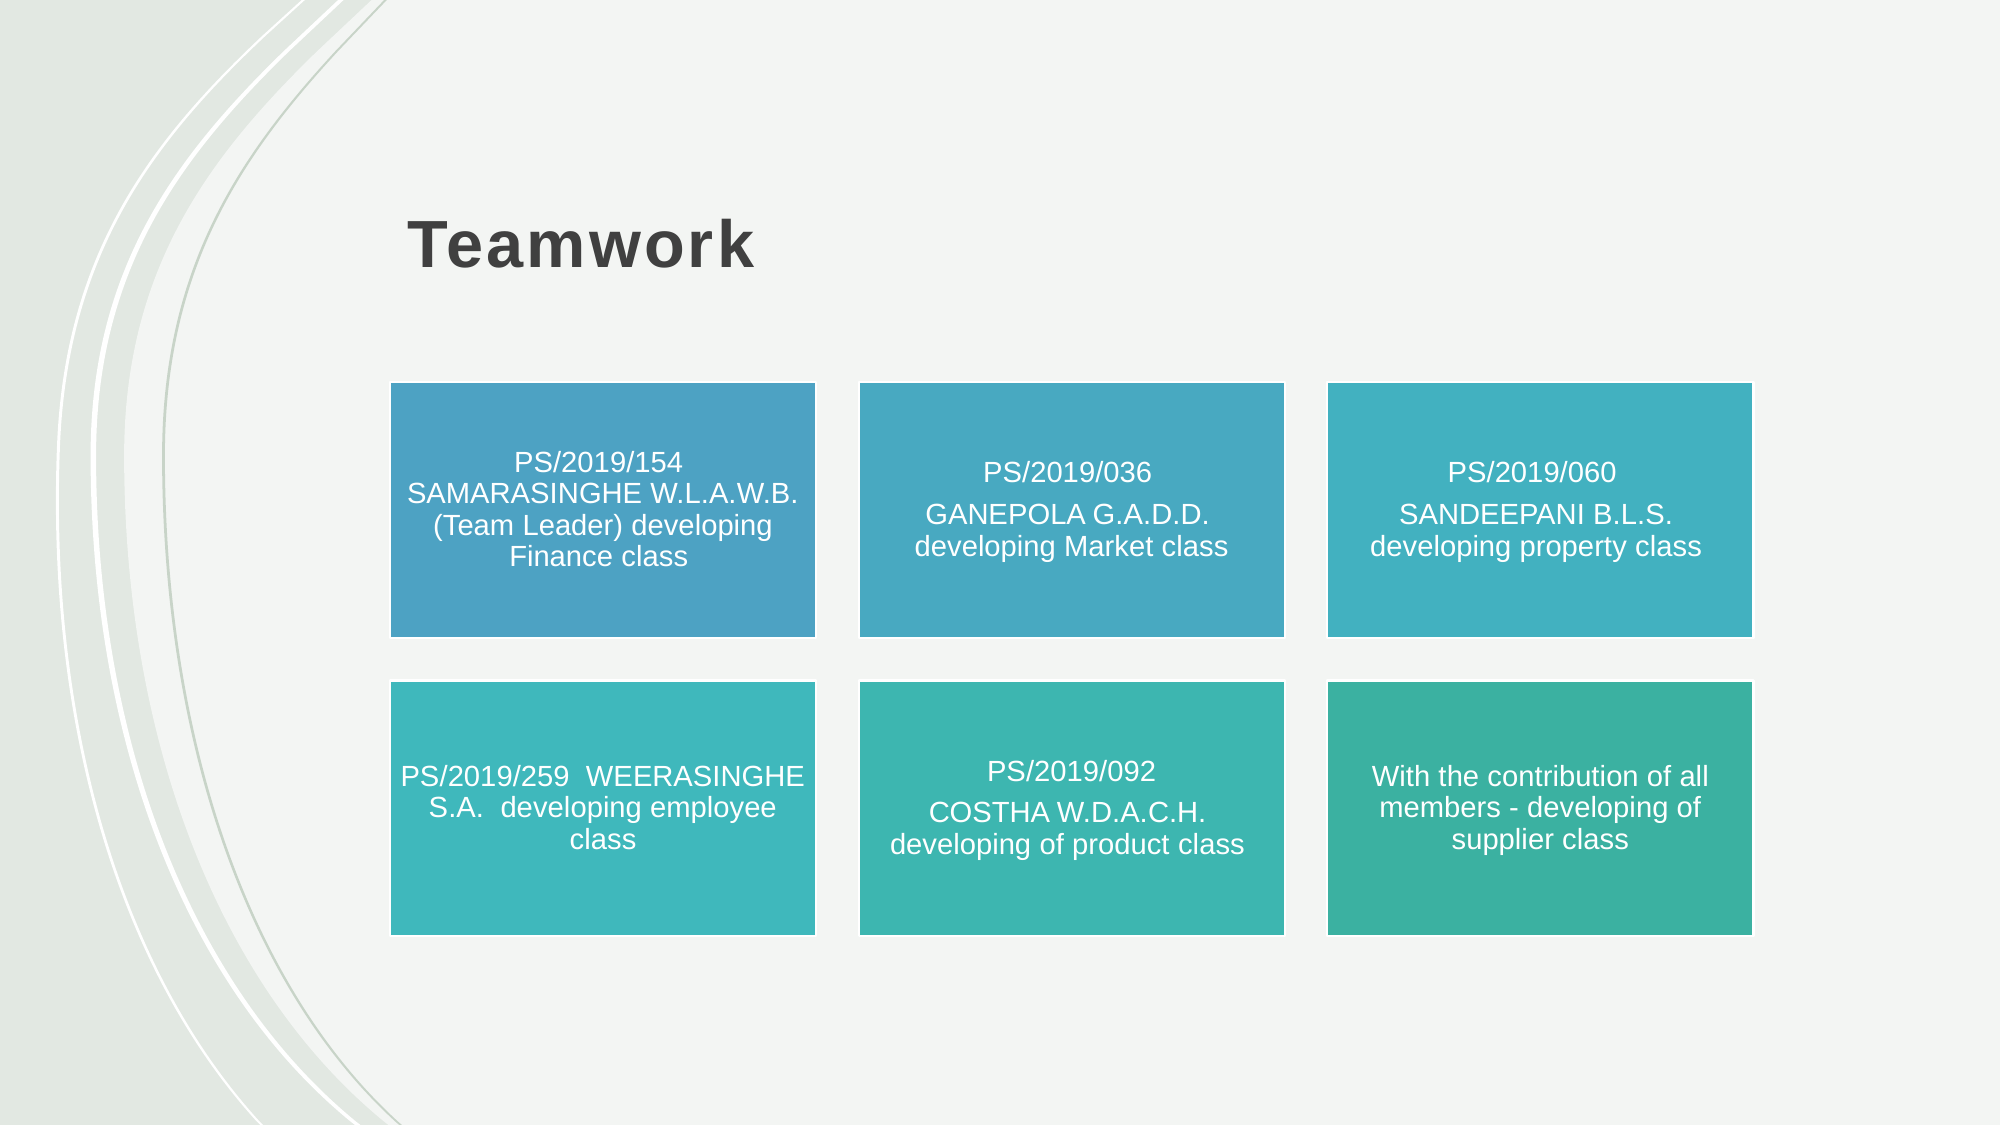

# Teamwork
PS/2019/154  SAMARASINGHE W.L.A.W.B. (Team Leader) developing Finance class
PS/2019/036
GANEPOLA G.A.D.D.  developing Market class
PS/2019/060
SANDEEPANI B.L.S.  developing property class
PS/2019/259  WEERASINGHE S.A.  developing employee class
PS/2019/092
COSTHA W.D.A.C.H.  developing of product class
With the contribution of all members - developing of supplier class